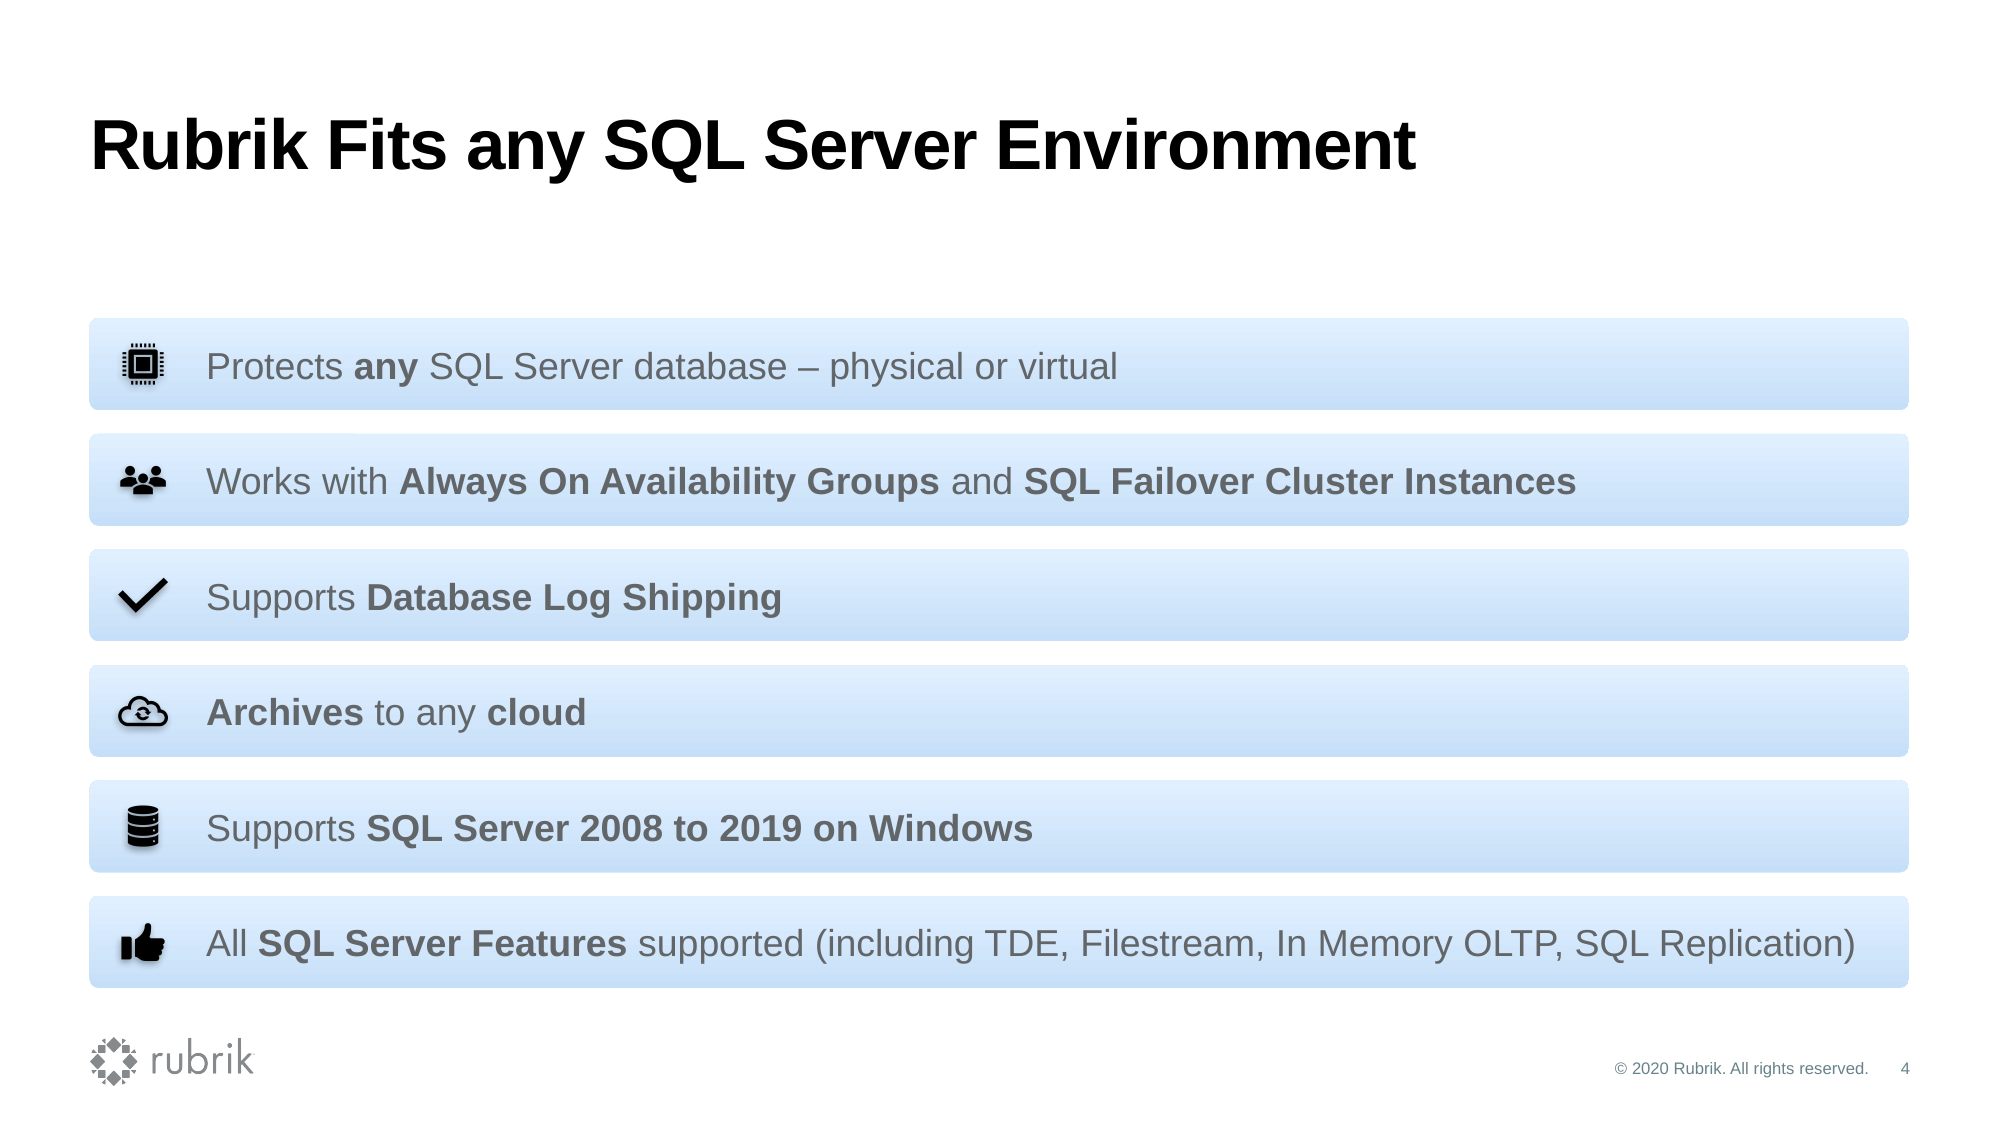

# Rubrik Fits any SQL Server Environment

Protects any SQL Server database – physical or virtual
Works with Always On Availability Groups and SQL Failover Cluster Instances
Supports Database Log Shipping
Archives to any cloud
Supports SQL Server 2008 to 2019 on Windows
All SQL Server Features supported (including TDE, Filestream, In Memory OLTP, SQL Replication)